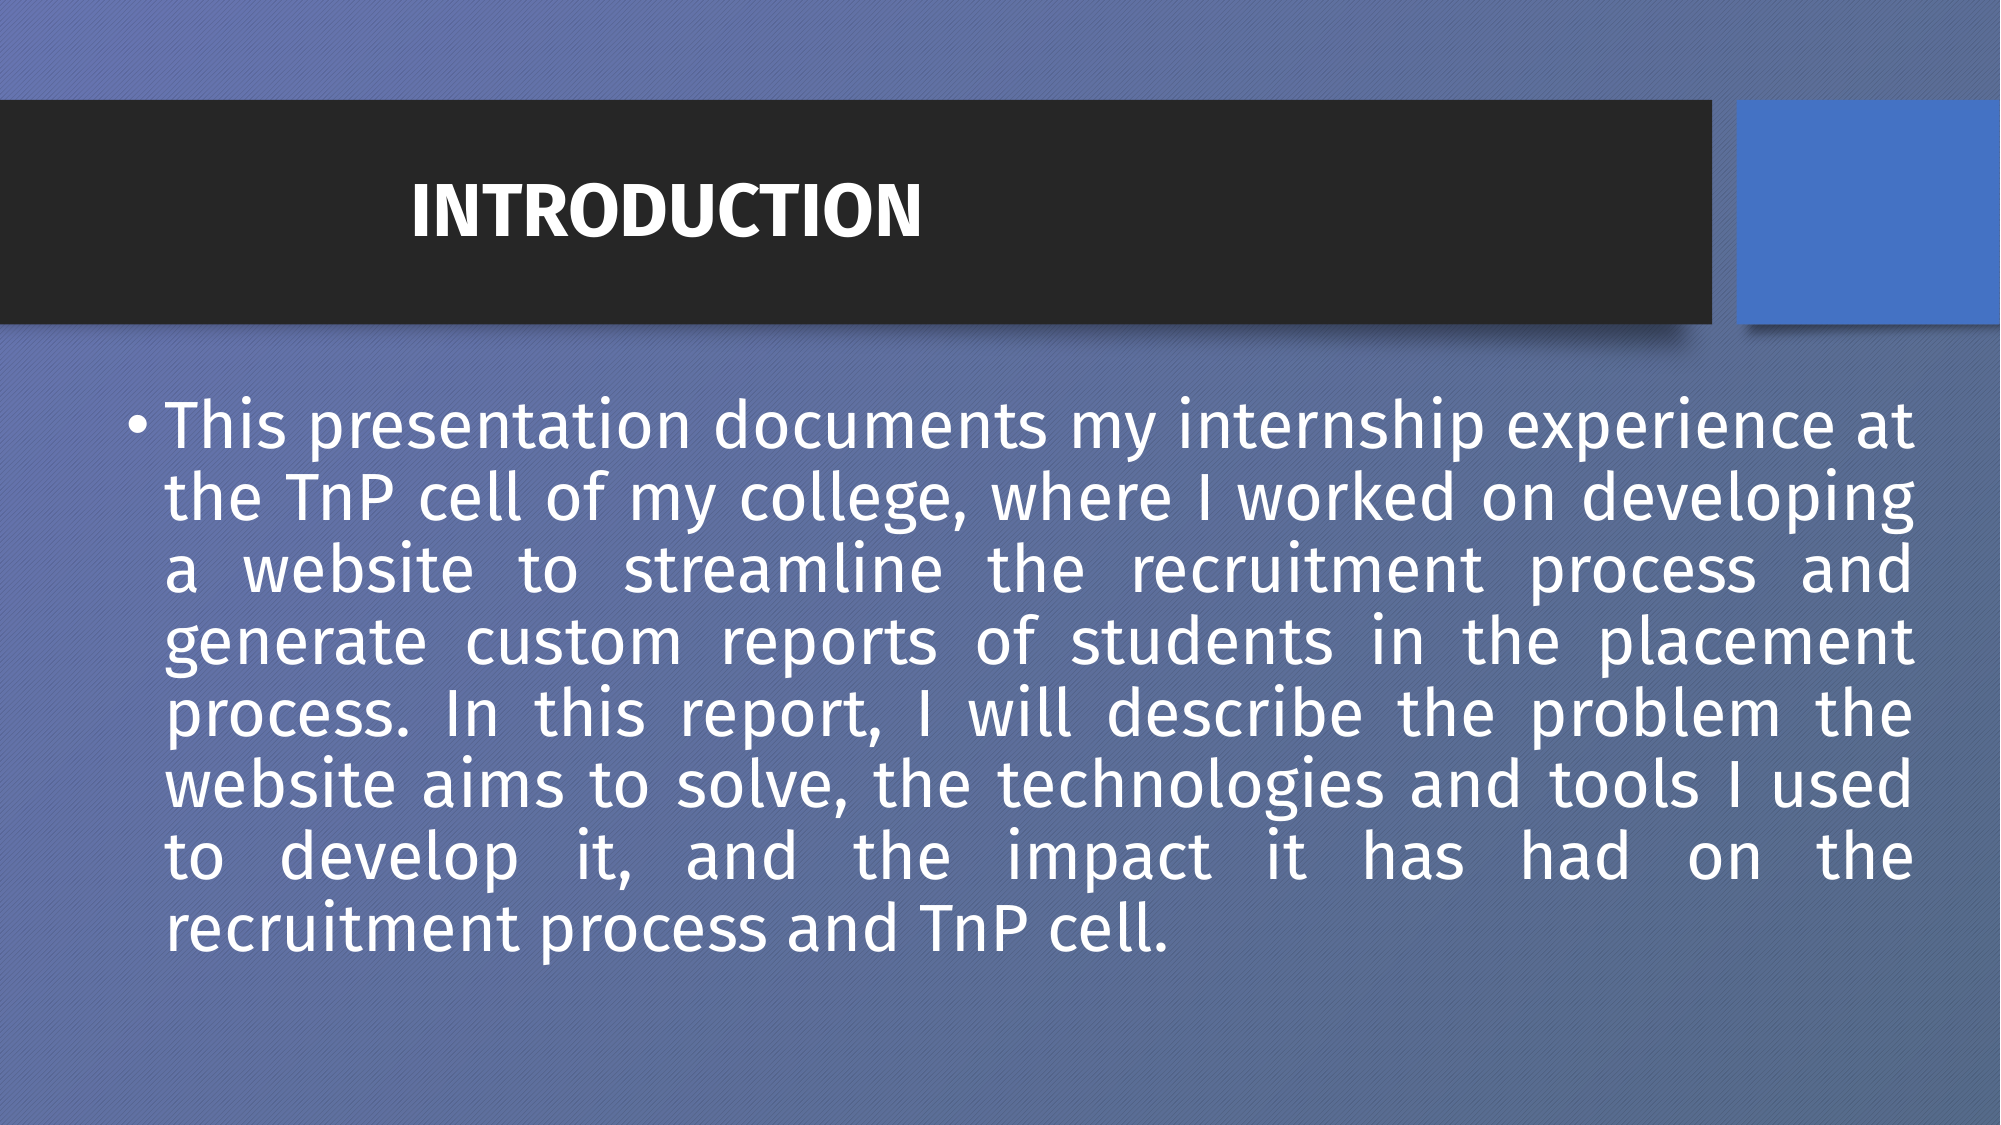

# INTRODUCTION
This presentation documents my internship experience at the TnP cell of my college, where I worked on developing a website to streamline the recruitment process and generate custom reports of students in the placement process. In this report, I will describe the problem the website aims to solve, the technologies and tools I used to develop it, and the impact it has had on the recruitment process and TnP cell.